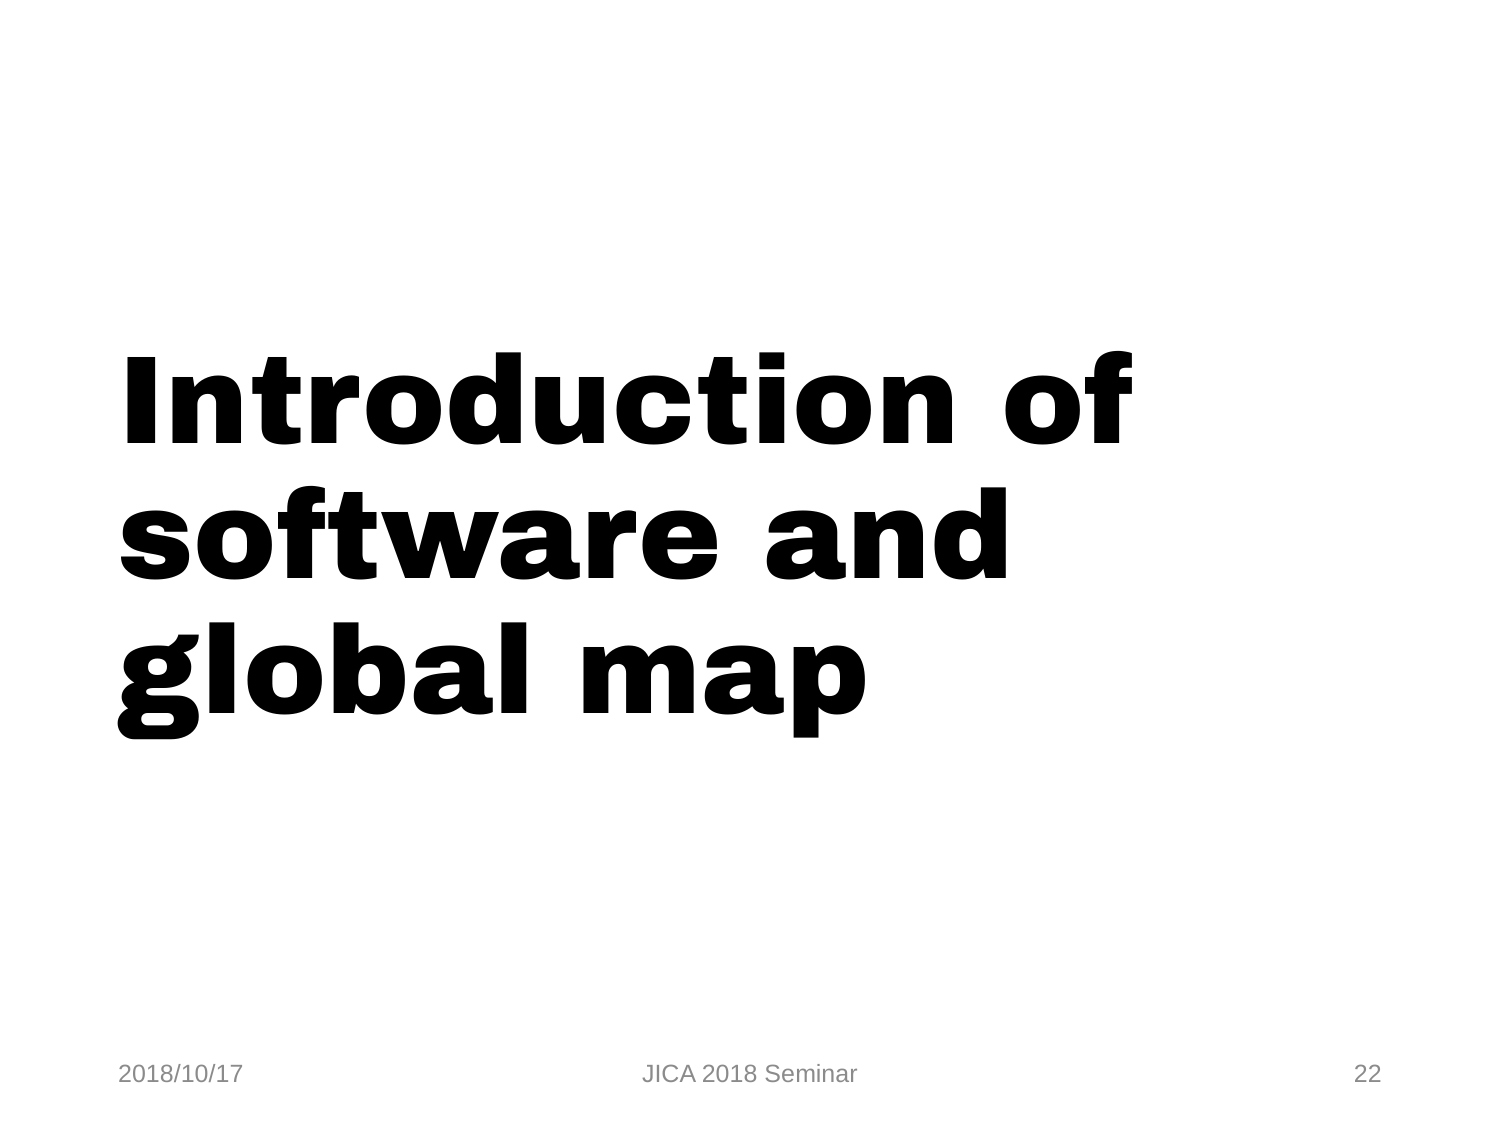

# Introduction of software and global map
2018/10/17
JICA 2018 Seminar
22